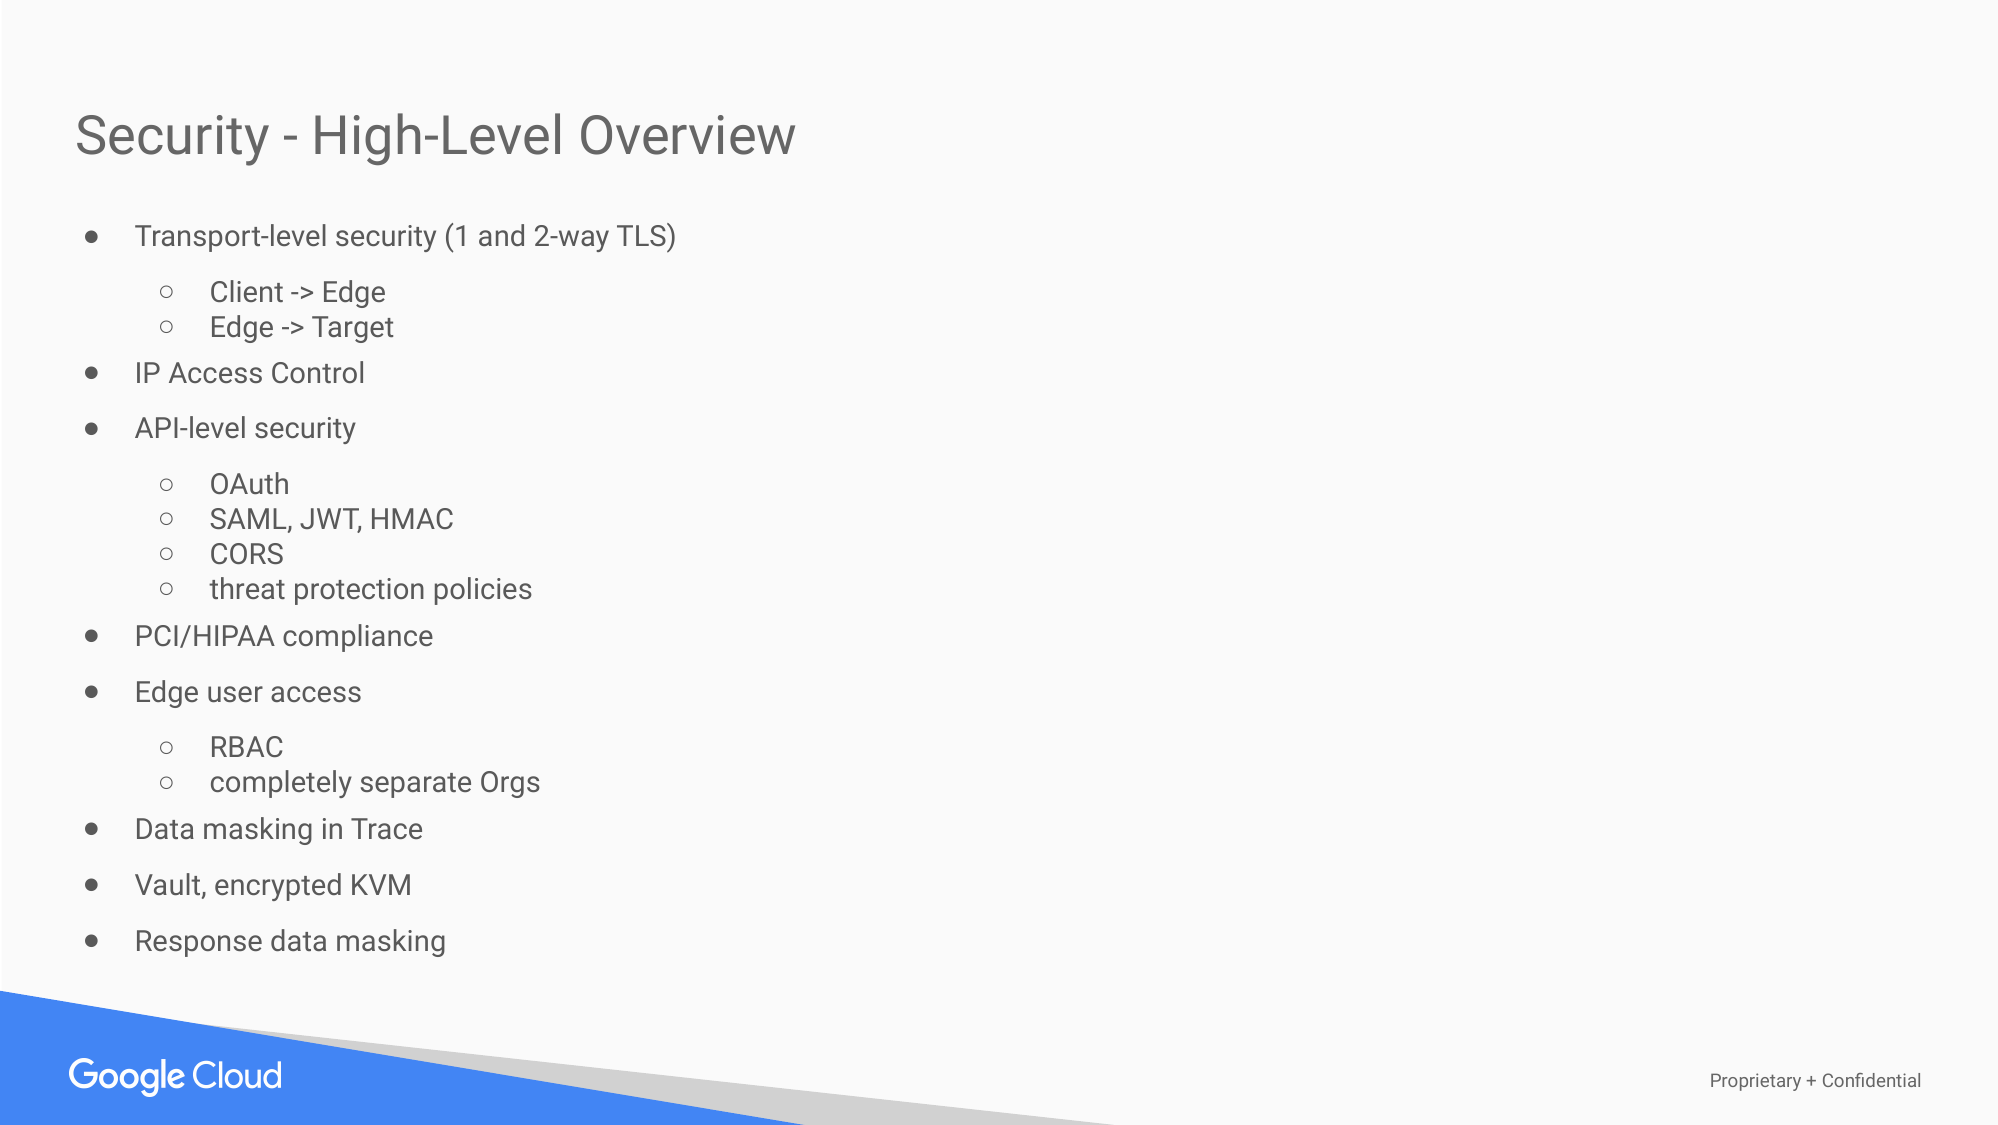

Security - High-Level Overview

Transport-level security (1 and 2-way TLS)
Client -> Edge
Edge -> Target
IP Access Control
API-level security
OAuth
SAML, JWT, HMAC
CORS
threat protection policies
PCI/HIPAA compliance
Edge user access
RBAC
completely separate Orgs
Data masking in Trace
Vault, encrypted KVM
Response data masking